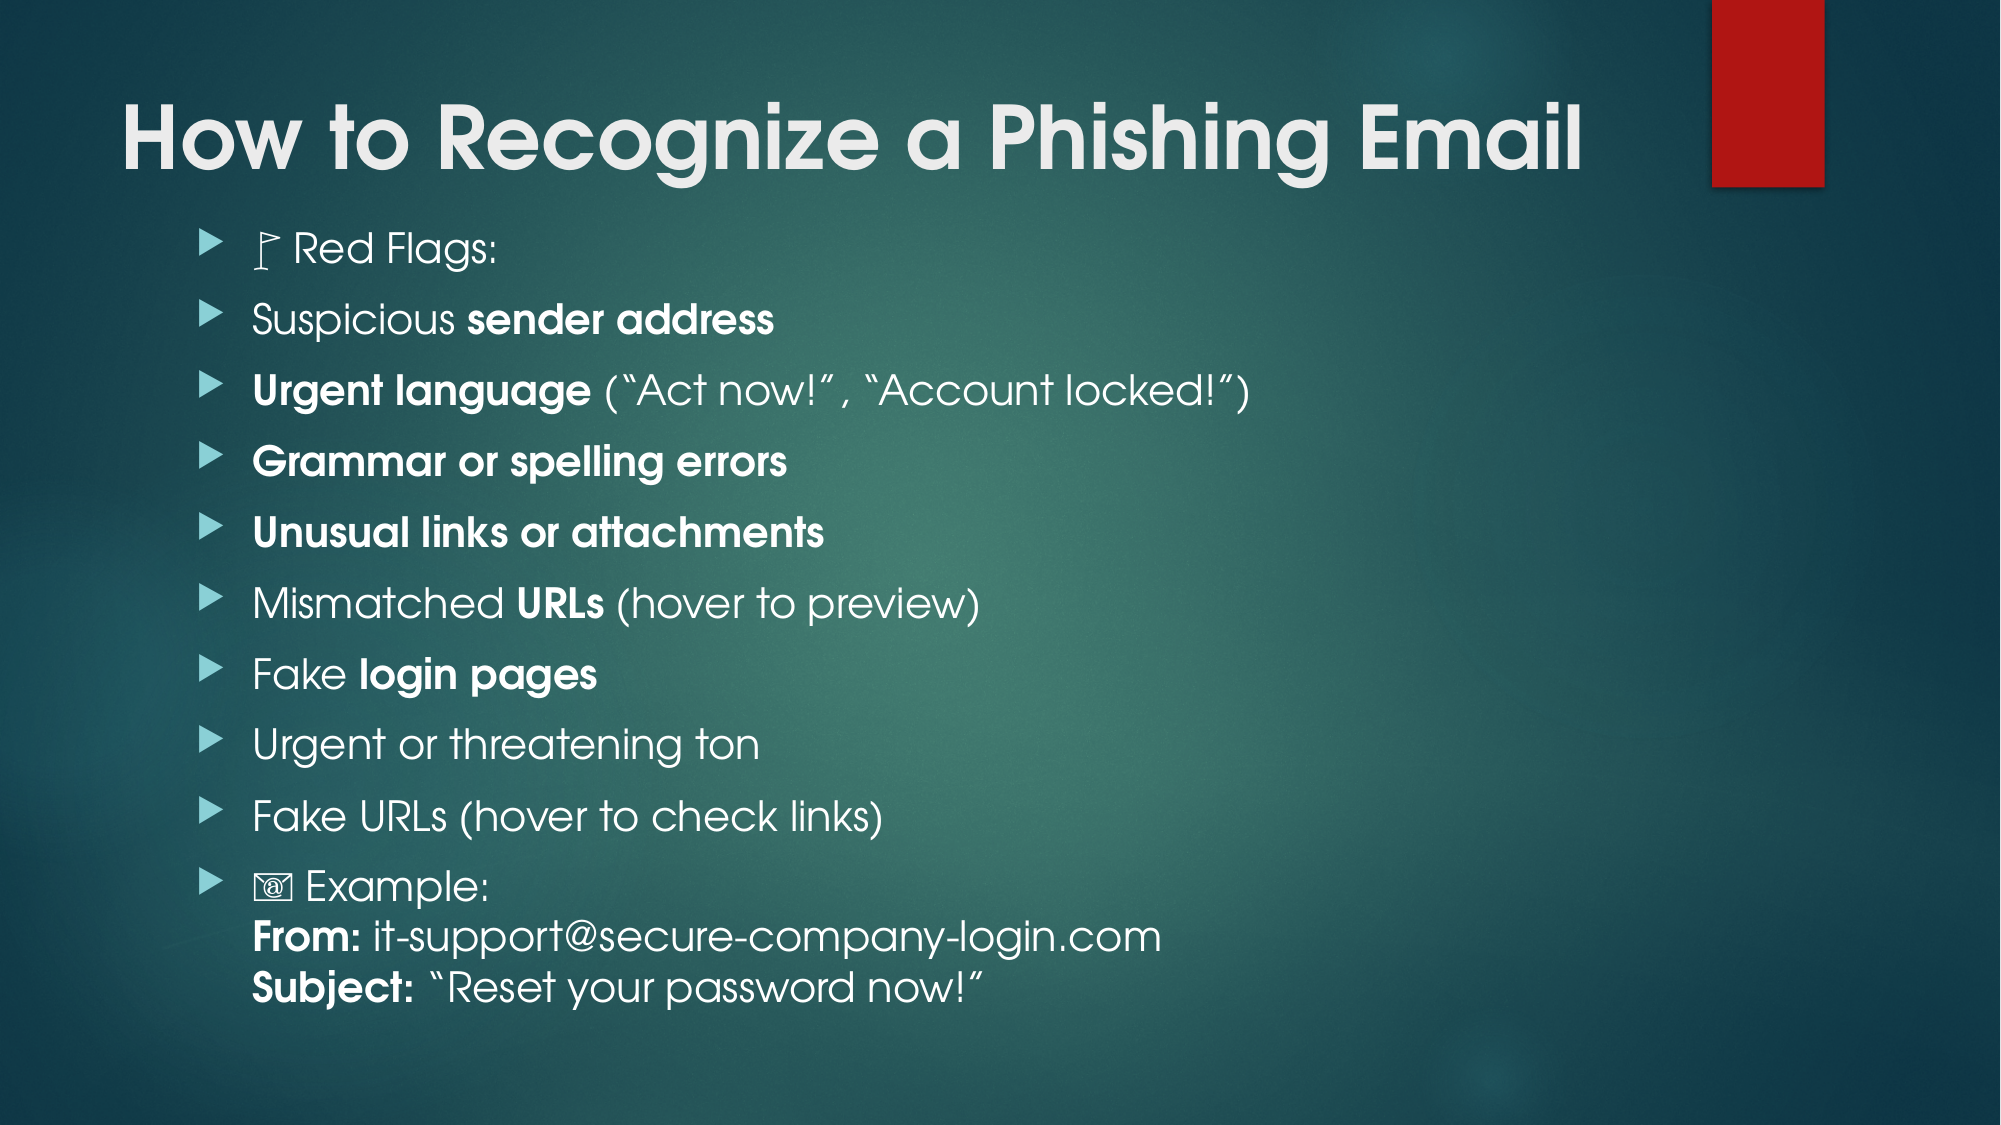

# How to Recognize a Phishing Email
🚩 Red Flags:
Suspicious sender address
Urgent language (“Act now!”, “Account locked!”)
Grammar or spelling errors
Unusual links or attachments
Mismatched URLs (hover to preview)
Fake login pages
Urgent or threatening ton
Fake URLs (hover to check links)
📧 Example:
From: it-support@secure-company-login.com
Subject: “Reset your password now!”